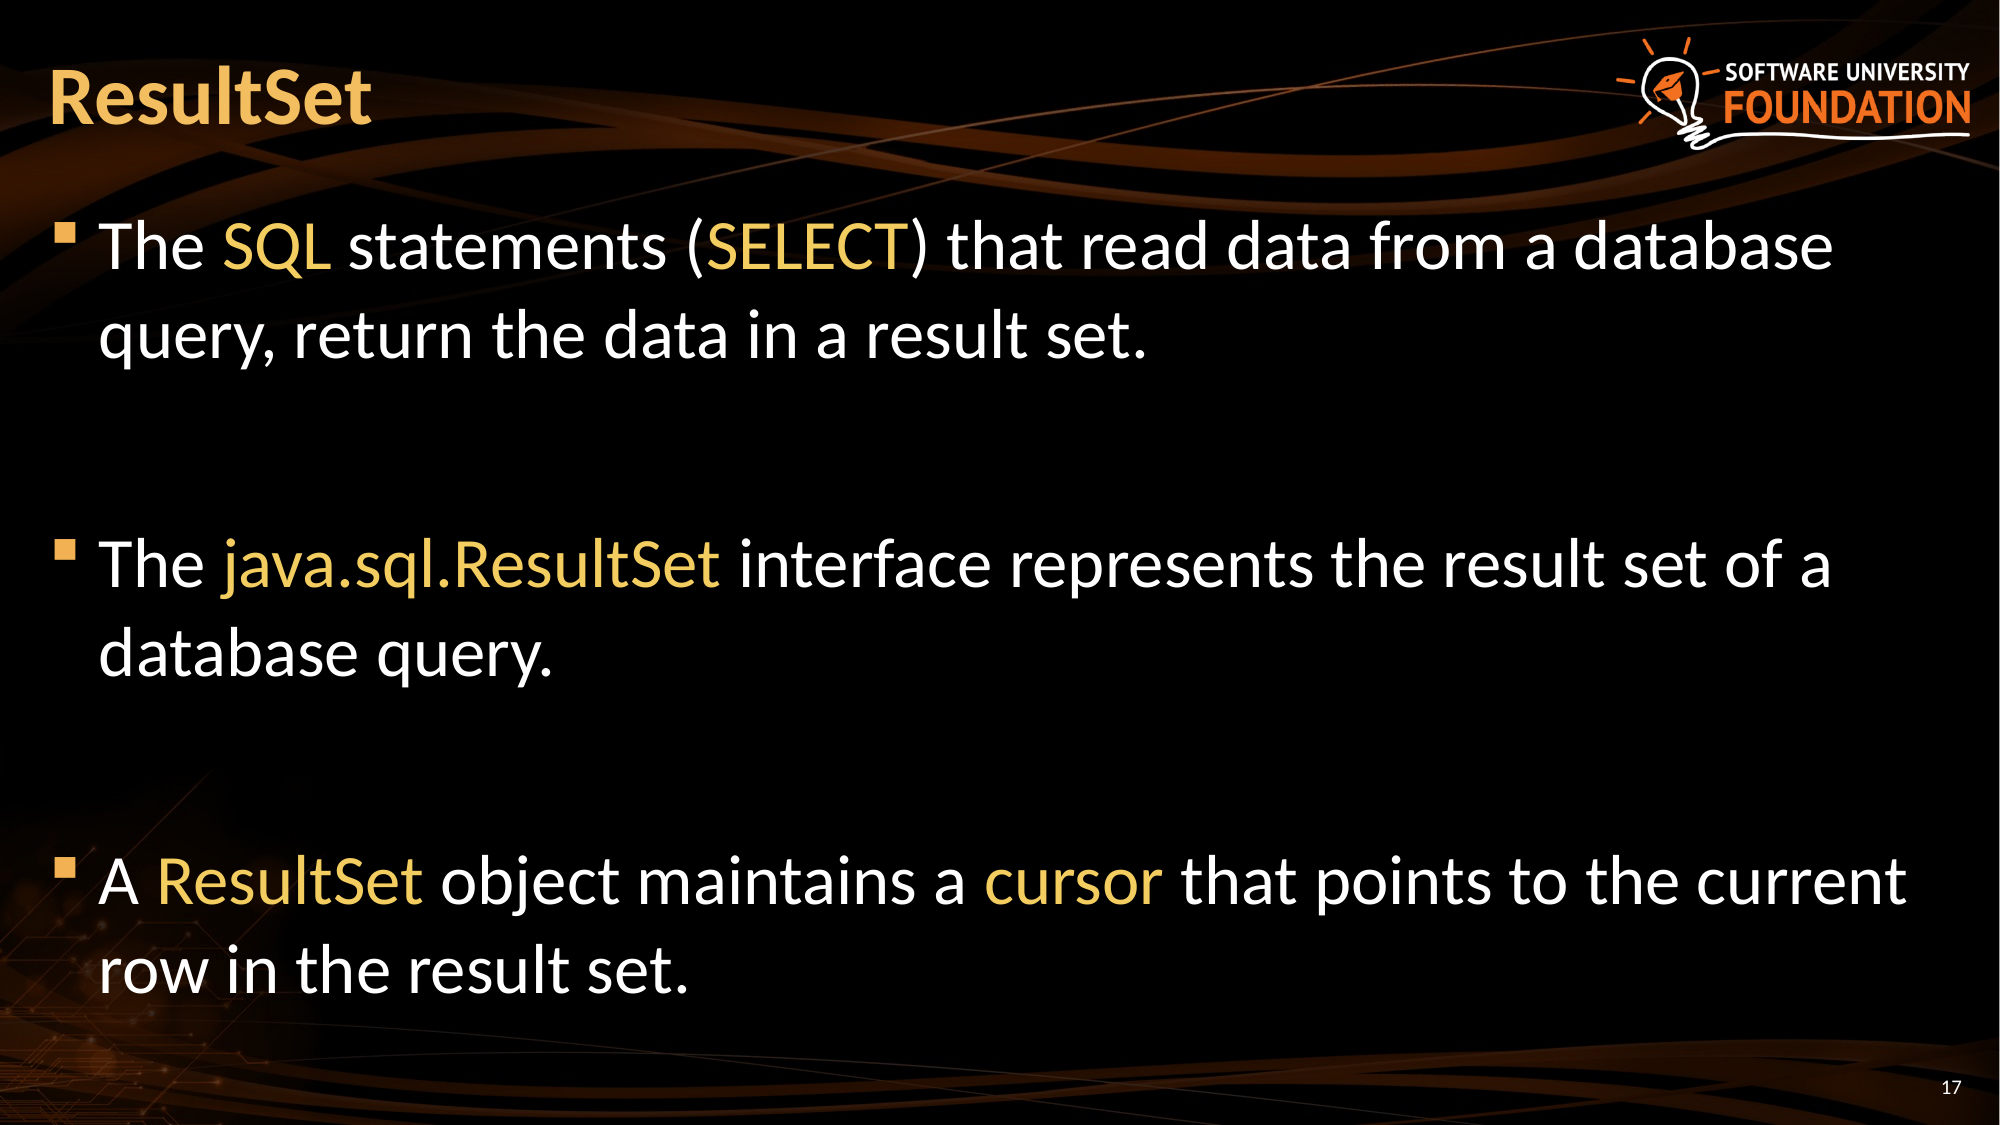

# ResultSet
The SQL statements (SELECT) that read data from a database query, return the data in a result set.

The java.sql.ResultSet interface represents the result set of a database query.

A ResultSet object maintains a cursor that points to the current row in the result set.
17